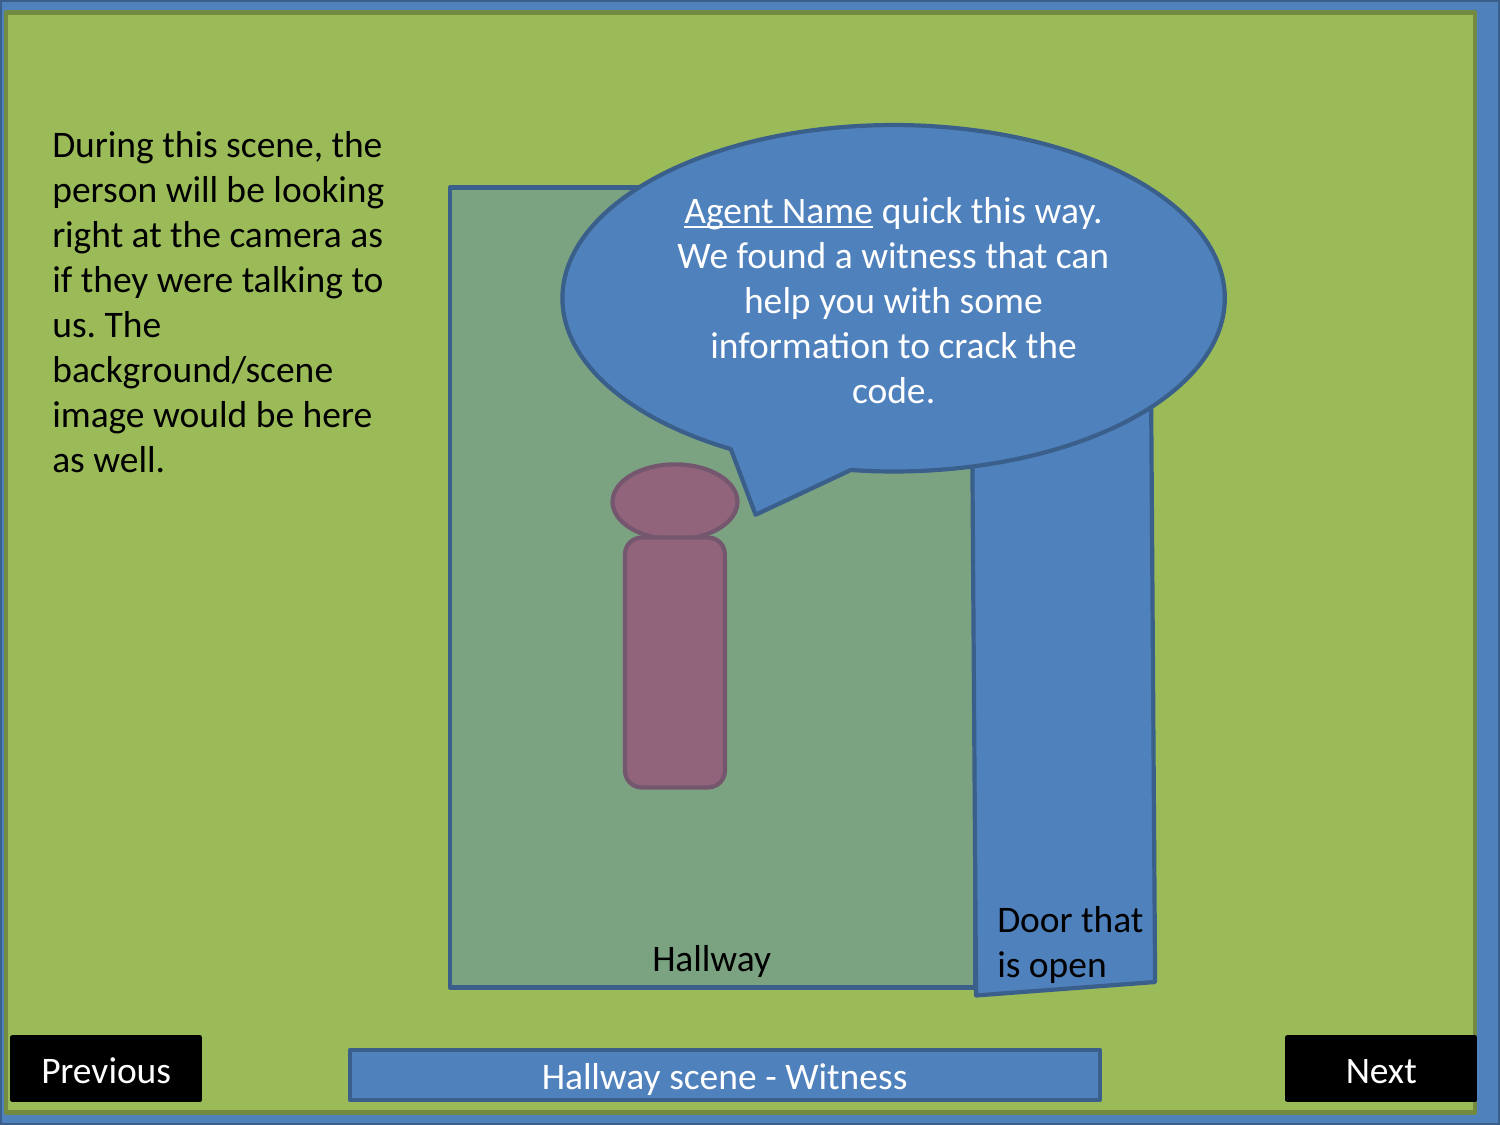

#
During this scene, the person will be looking right at the camera as if they were talking to us. The background/scene image would be here as well.
Agent Name quick this way. We found a witness that can help you with some information to crack the code.

Door that is open
Hallway
Previous
Next
Hallway scene - Witness